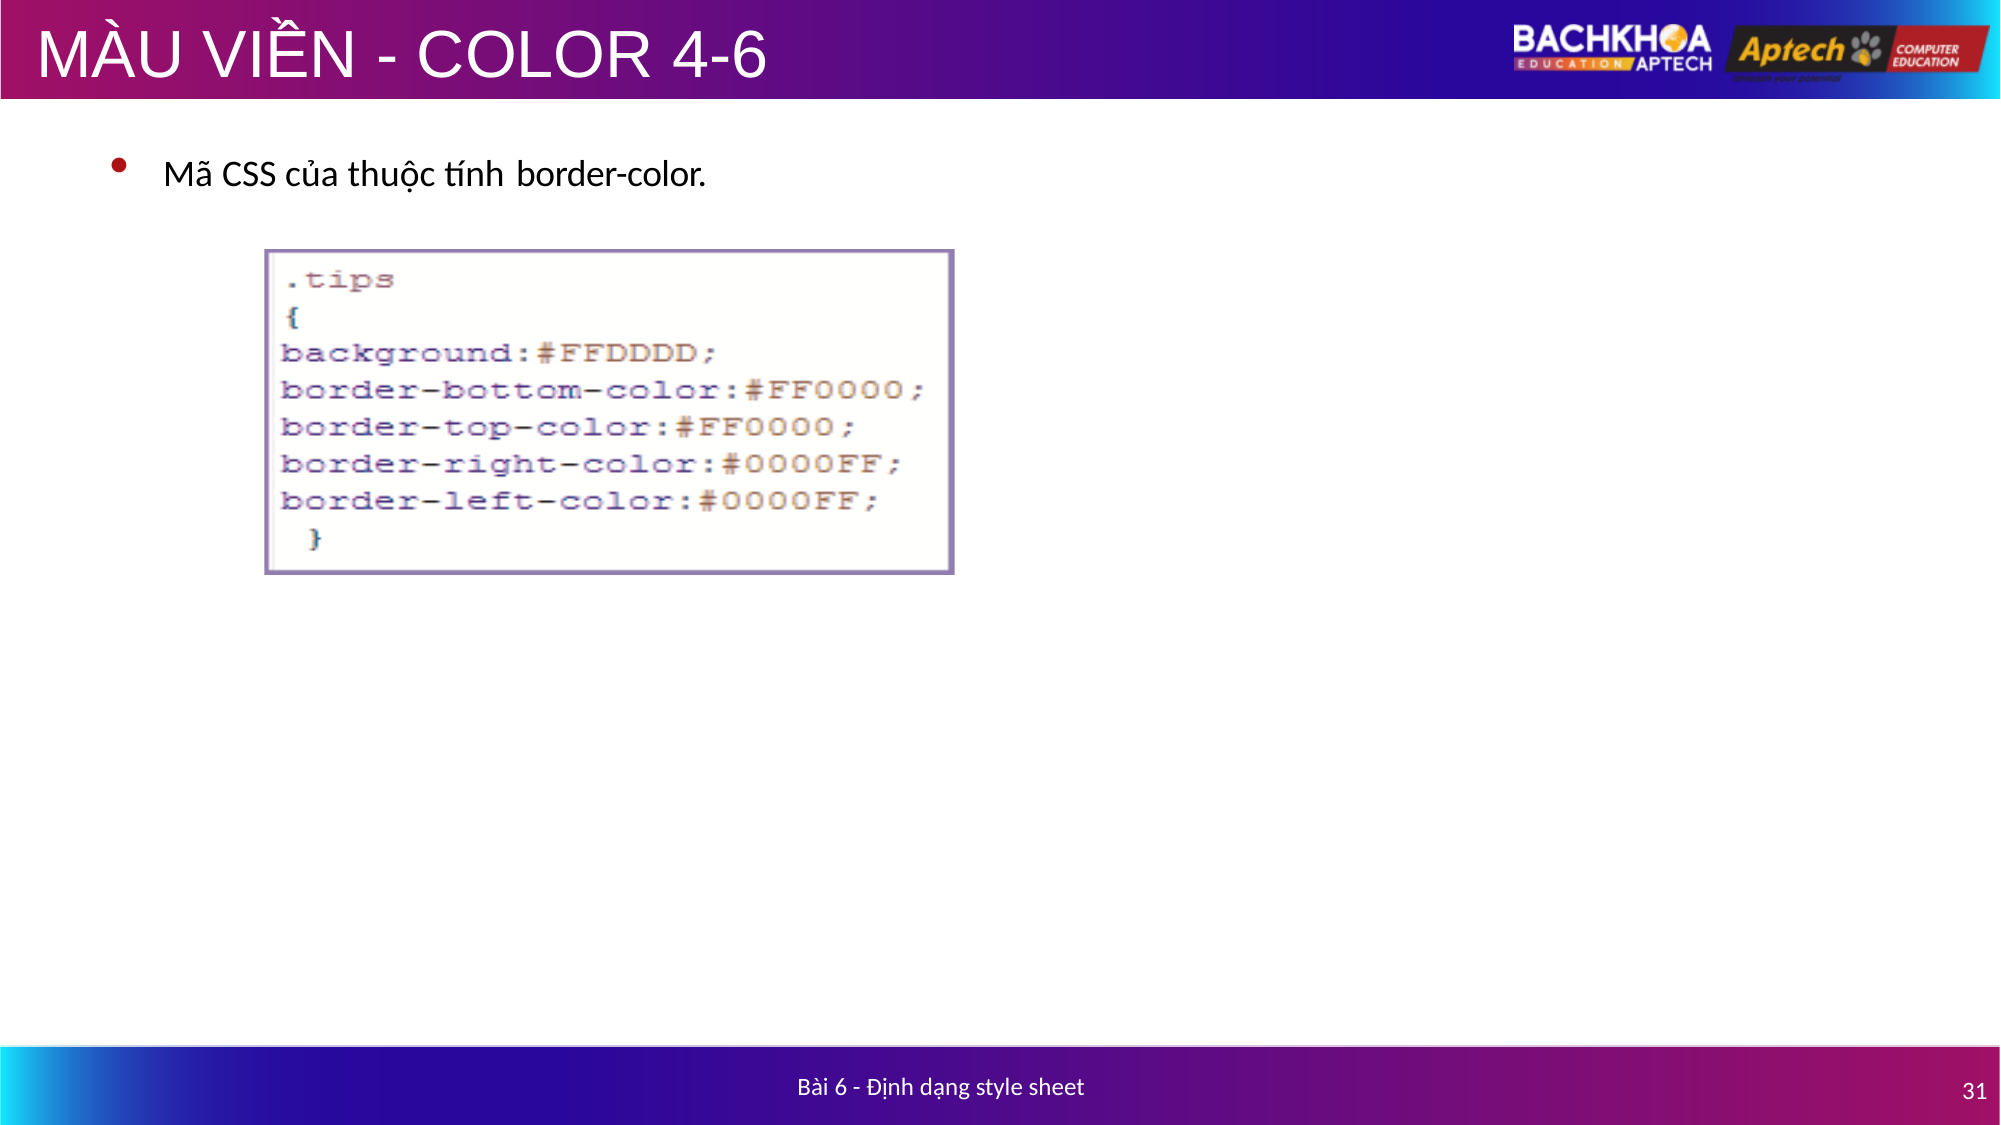

# MÀU VIỀN - COLOR 4-6
Mã CSS của thuộc tính border-color.

Bài 6 - Định dạng style sheet
31